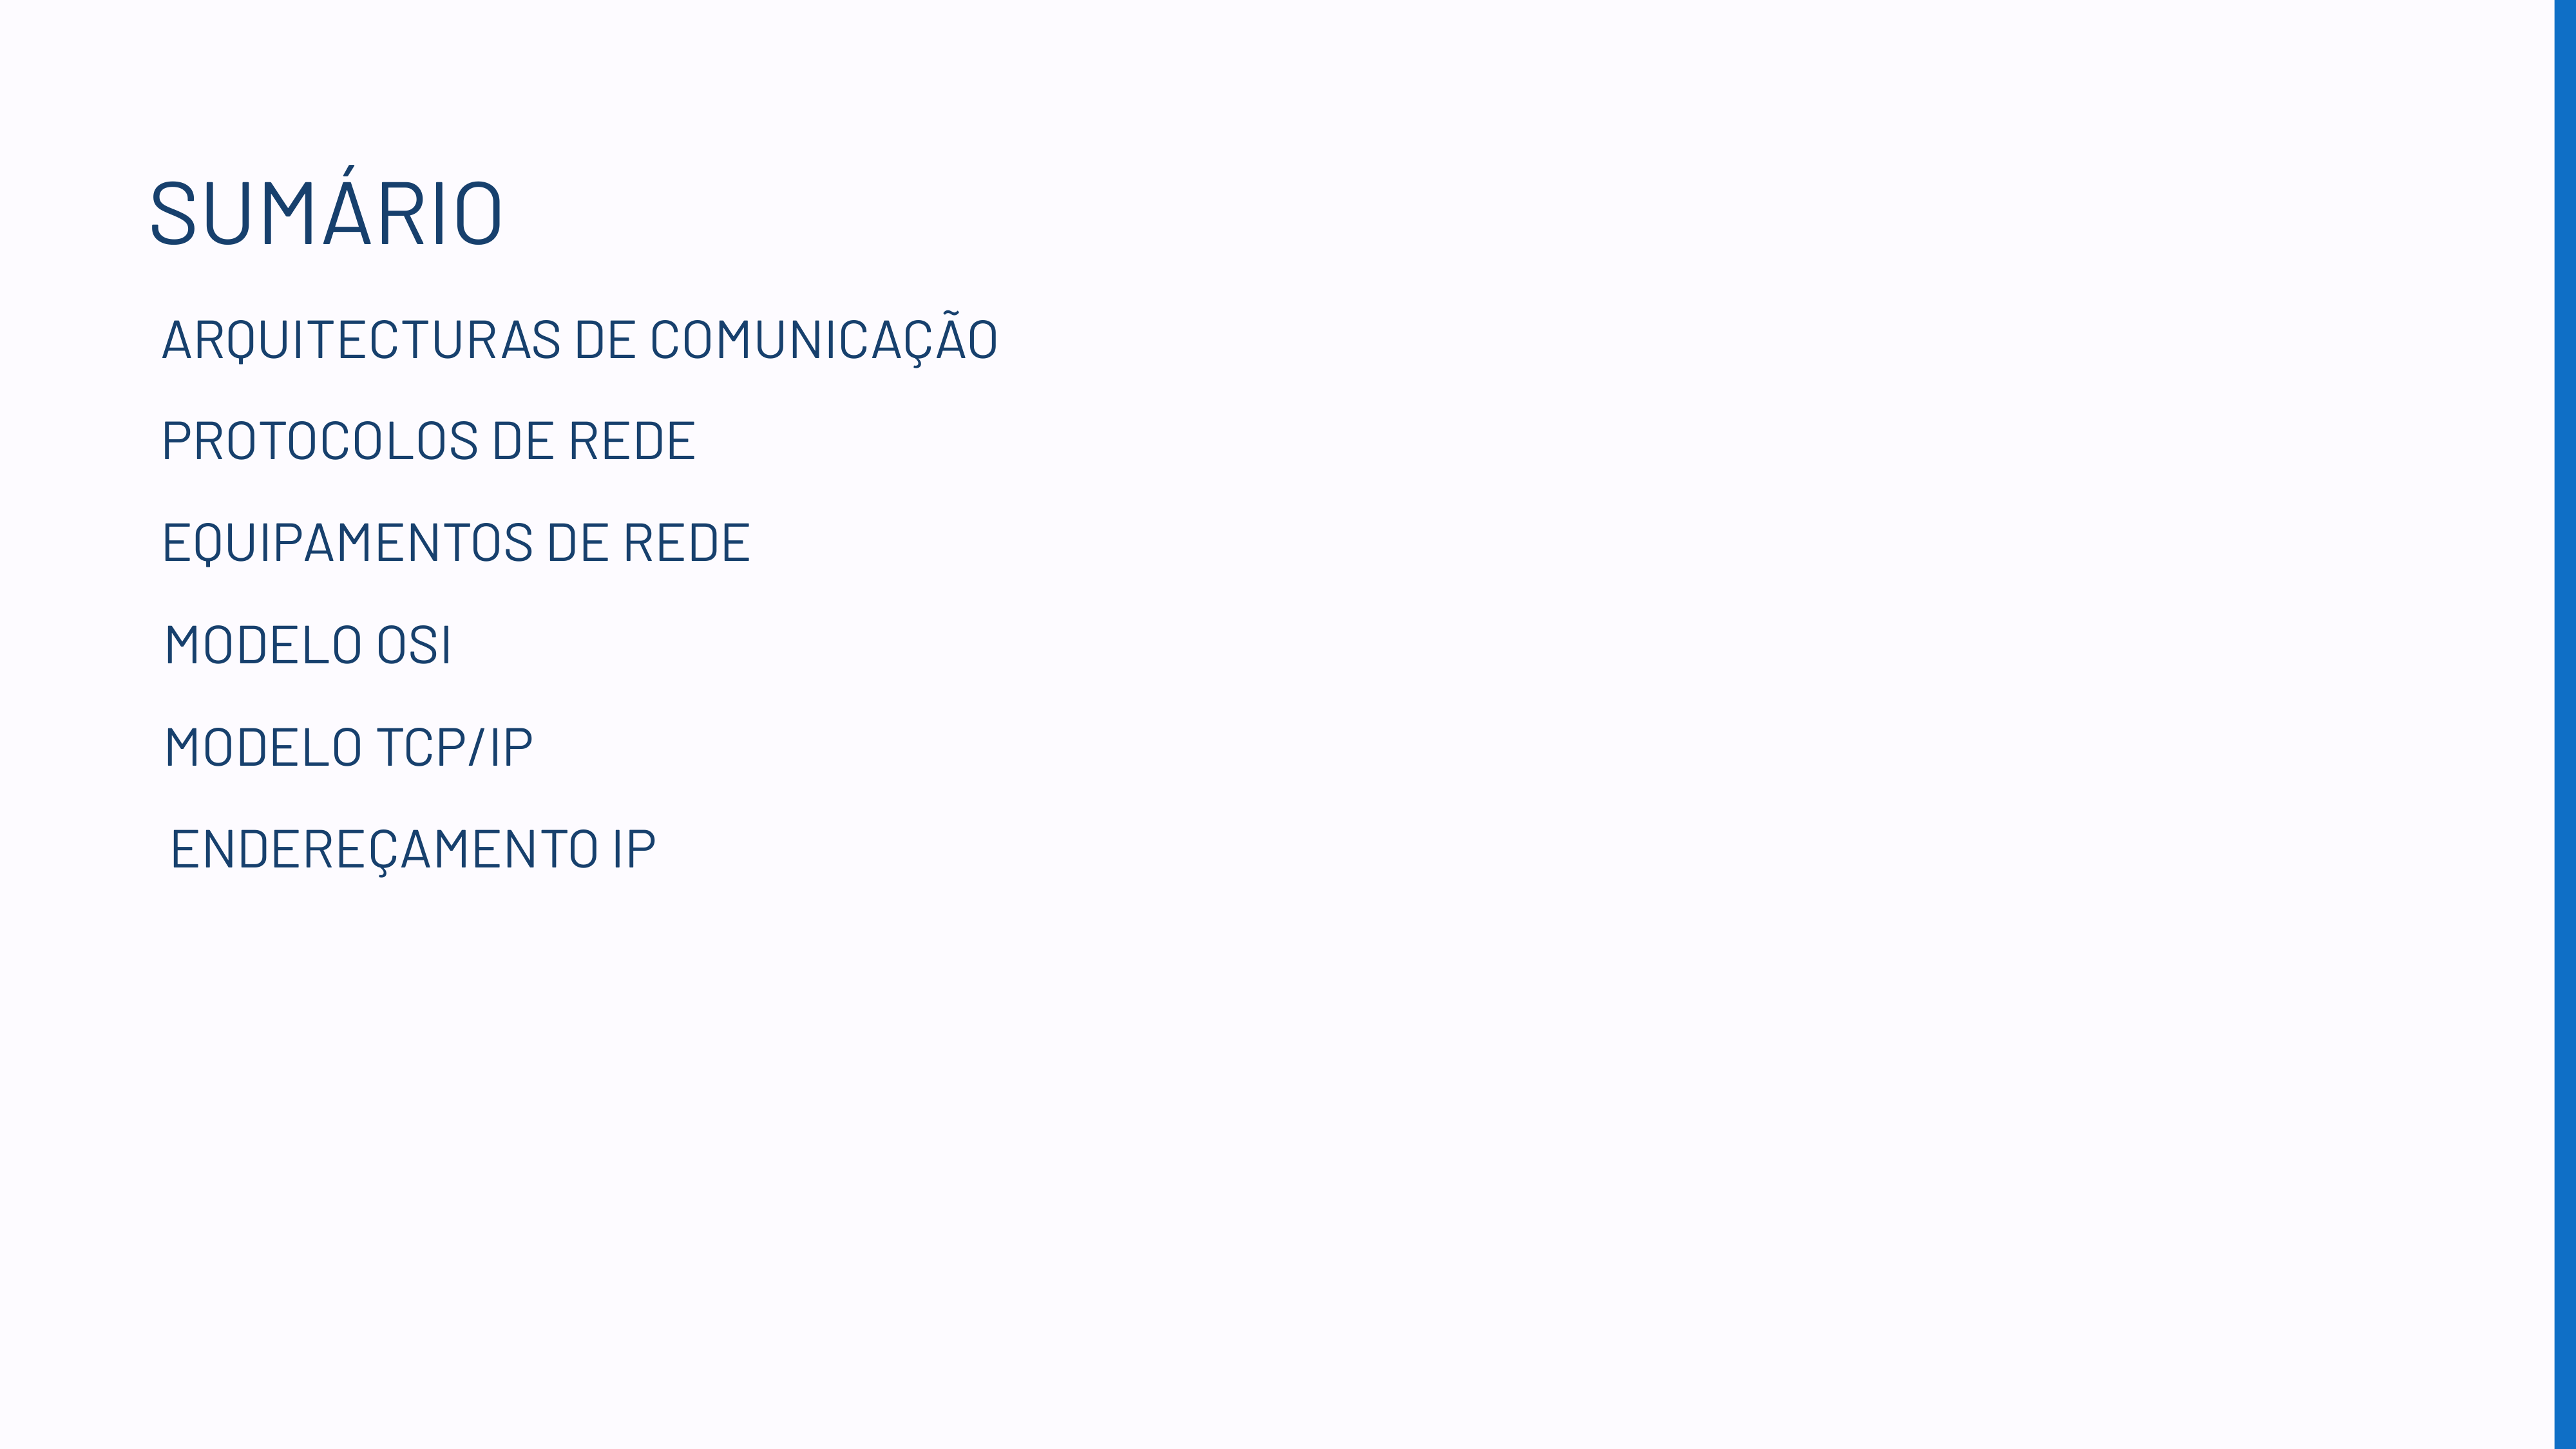

SUMÁRIO
ARQUITECTURAS DE COMUNICAÇÃO
PROTOCOLOS DE REDE
EQUIPAMENTOS DE REDE
MODELO OSI
MODELO TCP/IP
ENDEREÇAMENTO IP